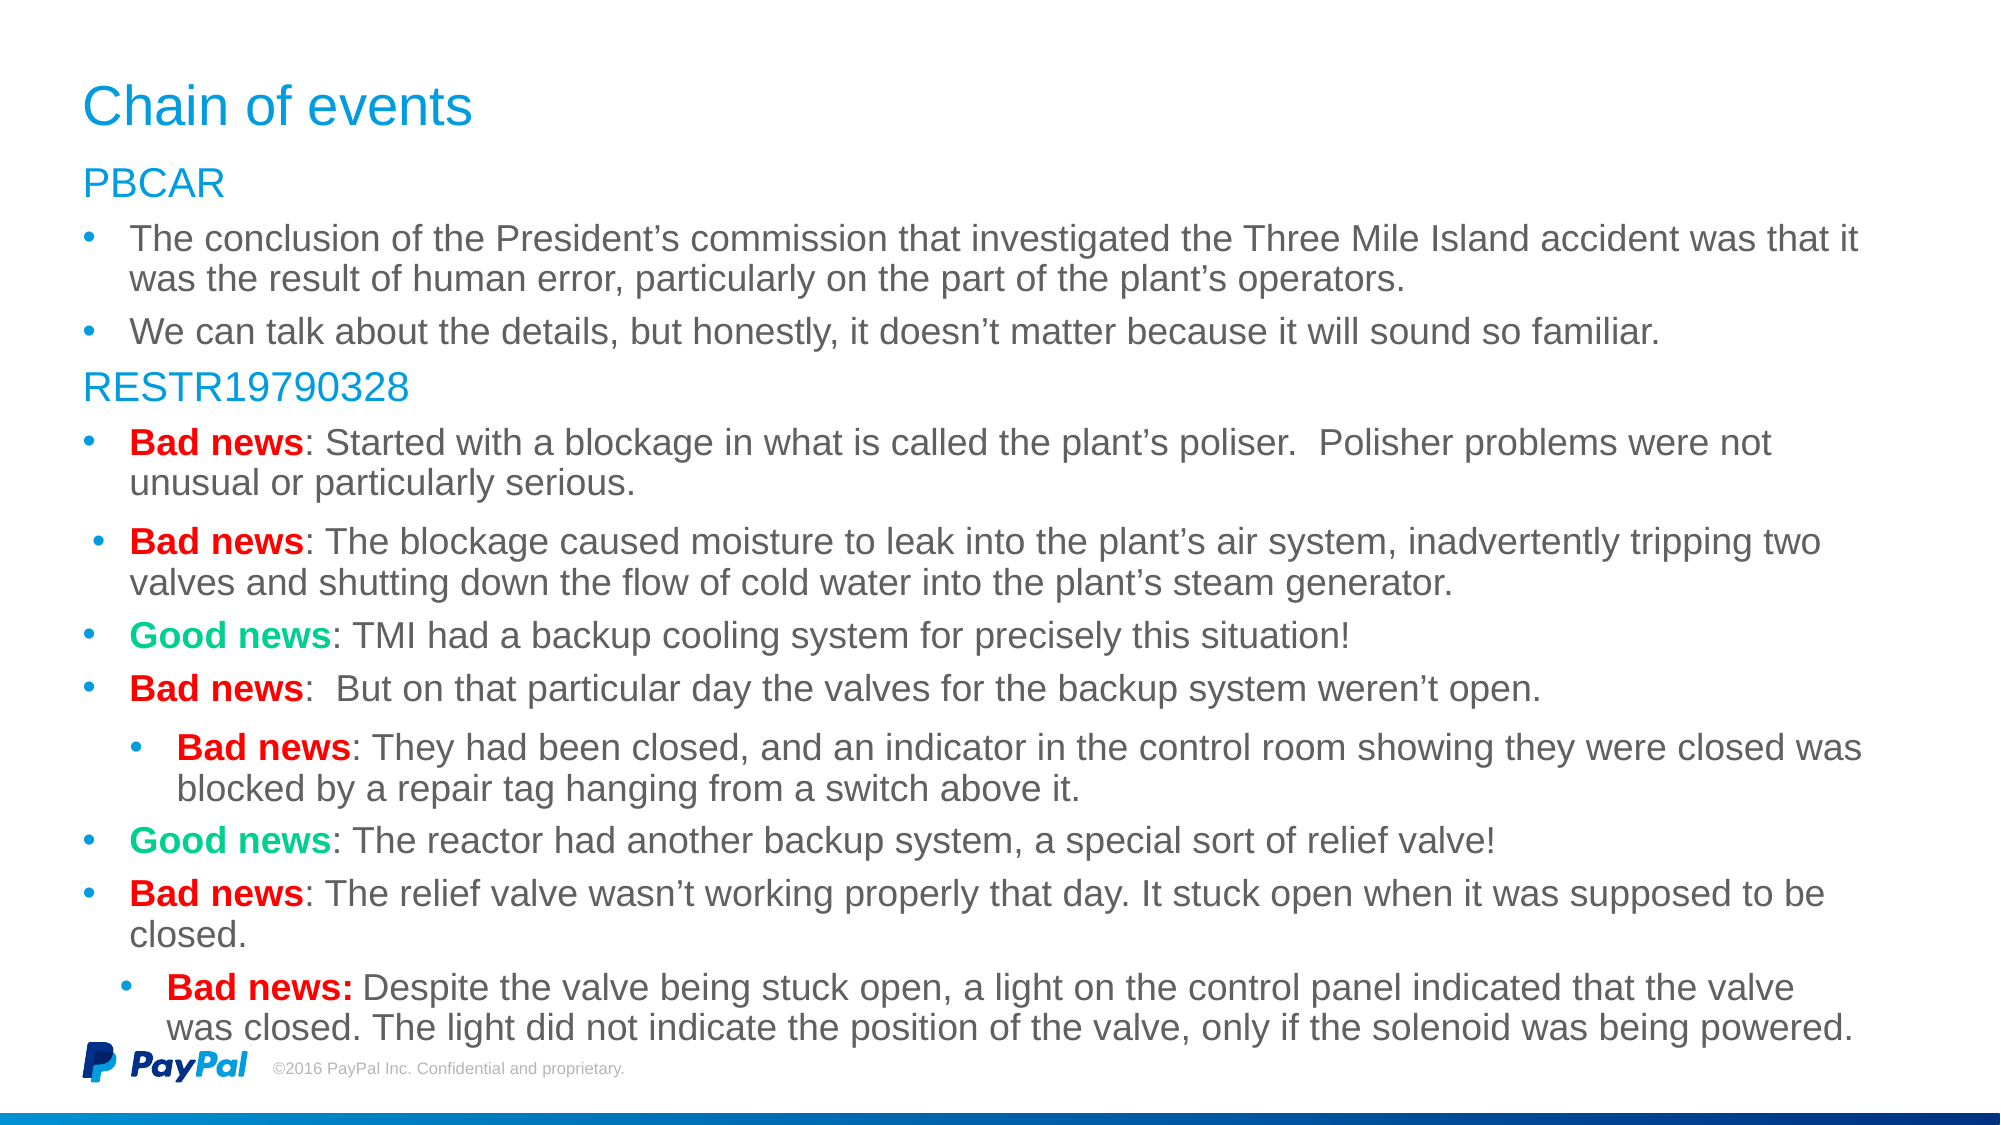

Master Layout Slides
# Chain of events
PBCAR
The conclusion of the President’s commission that investigated the Three Mile Island accident was that it was the result of human error, particularly on the part of the plant’s operators.
We can talk about the details, but honestly, it doesn’t matter because it will sound so familiar.
RESTR19790328
Bad news: Started with a blockage in what is called the plant’s poliser.  Polisher problems were not unusual or particularly serious.
Bad news: The blockage caused moisture to leak into the plant’s air system, inadvertently tripping two valves and shutting down the flow of cold water into the plant’s steam generator.
Good news: TMI had a backup cooling system for precisely this situation!
Bad news:  But on that particular day the valves for the backup system weren’t open.
Bad news: They had been closed, and an indicator in the control room showing they were closed was blocked by a repair tag hanging from a switch above it.
Good news: The reactor had another backup system, a special sort of relief valve!
Bad news: The relief valve wasn’t working properly that day. It stuck open when it was supposed to be closed.
Bad news: Despite the valve being stuck open, a light on the control panel indicated that the valve was closed. The light did not indicate the position of the valve, only if the solenoid was being powered.

©2016 PayPal Inc. Confidential and proprietary.
This box will not be visible in Slide Show mode or
when printed.